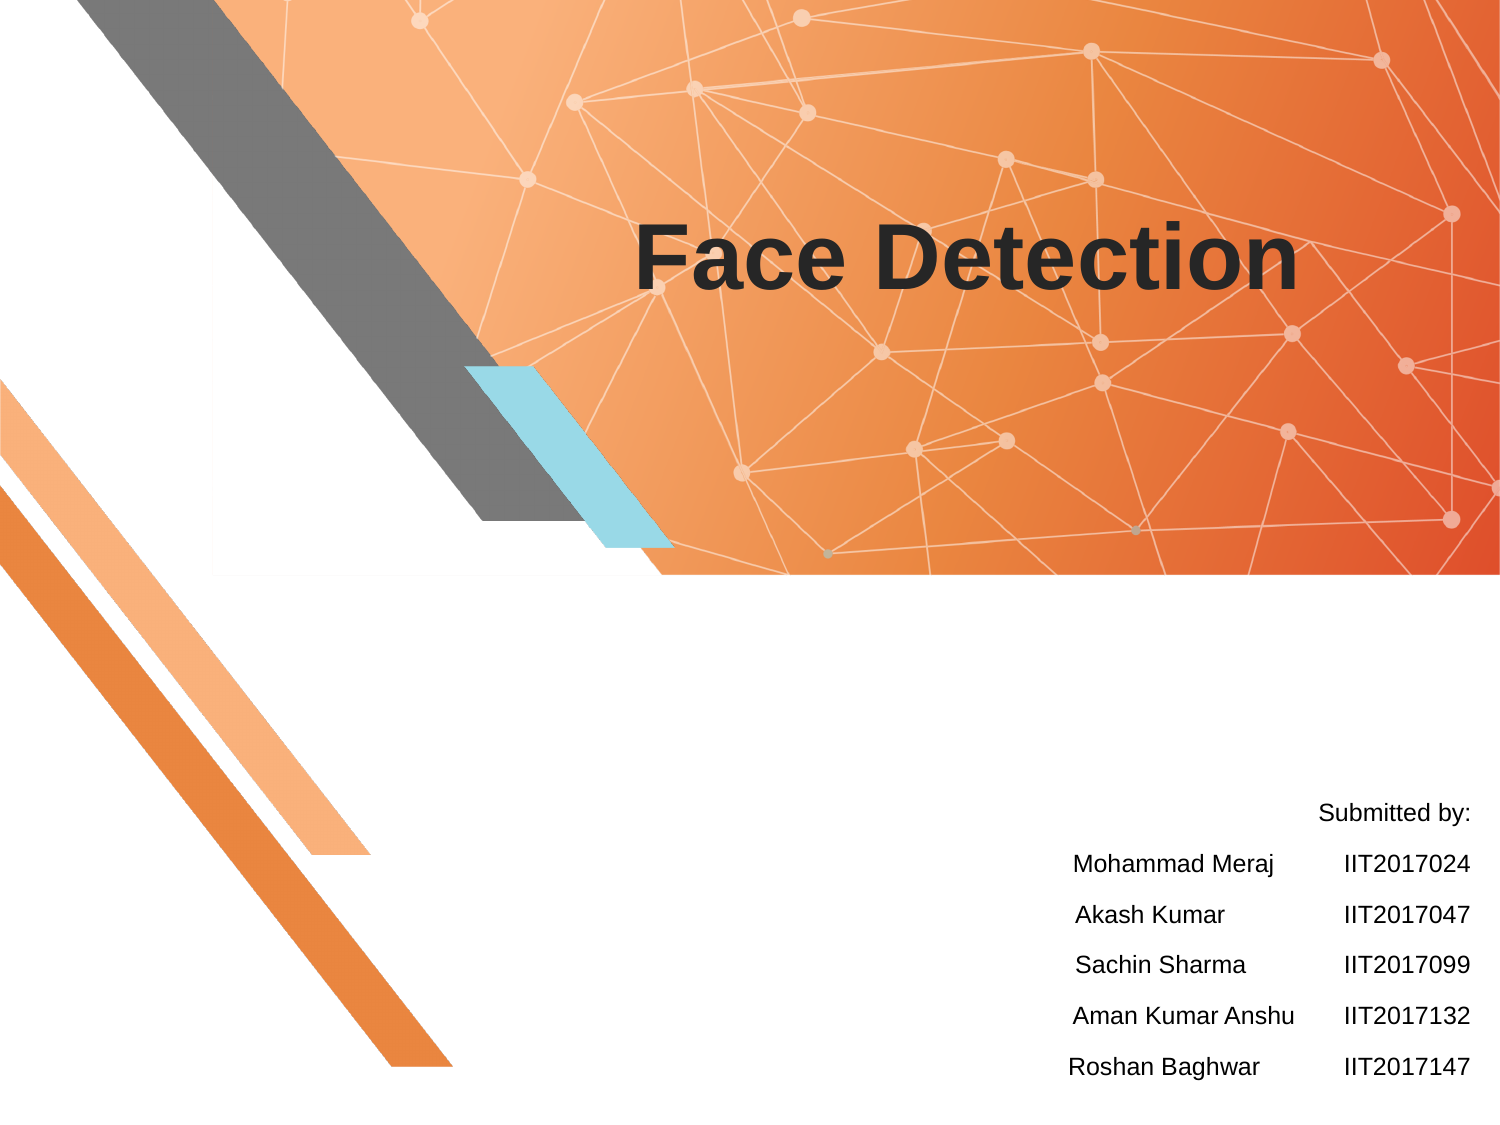

# Face Detection

Submitted by:
Mohammad Meraj          IIT2017024
Akash Kumar                 IIT2017047
Sachin Sharma              IIT2017099
Aman Kumar Anshu       IIT2017132
Roshan Baghwar            IIT2017147